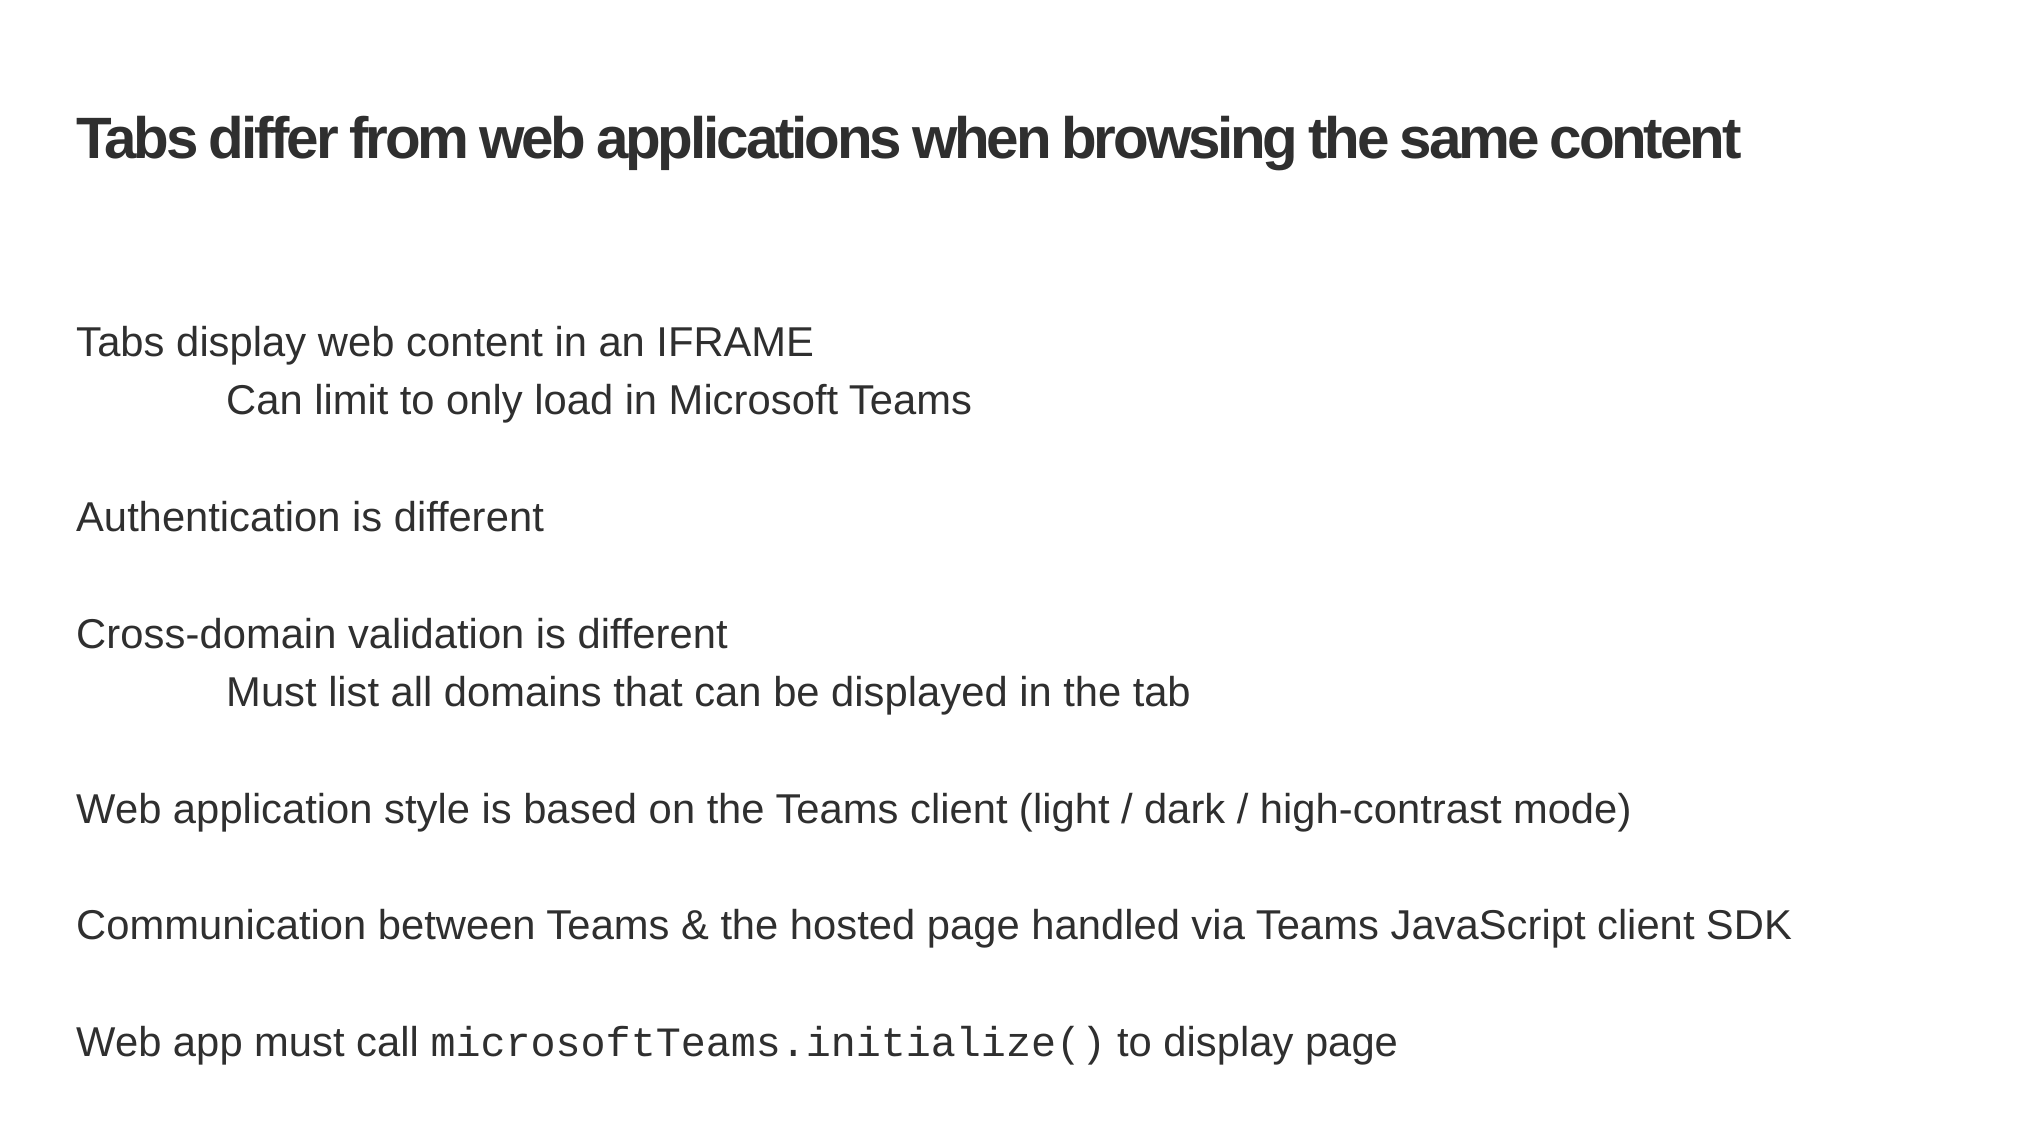

# Tabs differ from web applications when browsing the same content
Tabs display web content in an IFRAME
	Can limit to only load in Microsoft Teams

Authentication is different

Cross-domain validation is different
	Must list all domains that can be displayed in the tab

Web application style is based on the Teams client (light / dark / high-contrast mode)

Communication between Teams & the hosted page handled via Teams JavaScript client SDK

Web app must call microsoftTeams.initialize() to display page